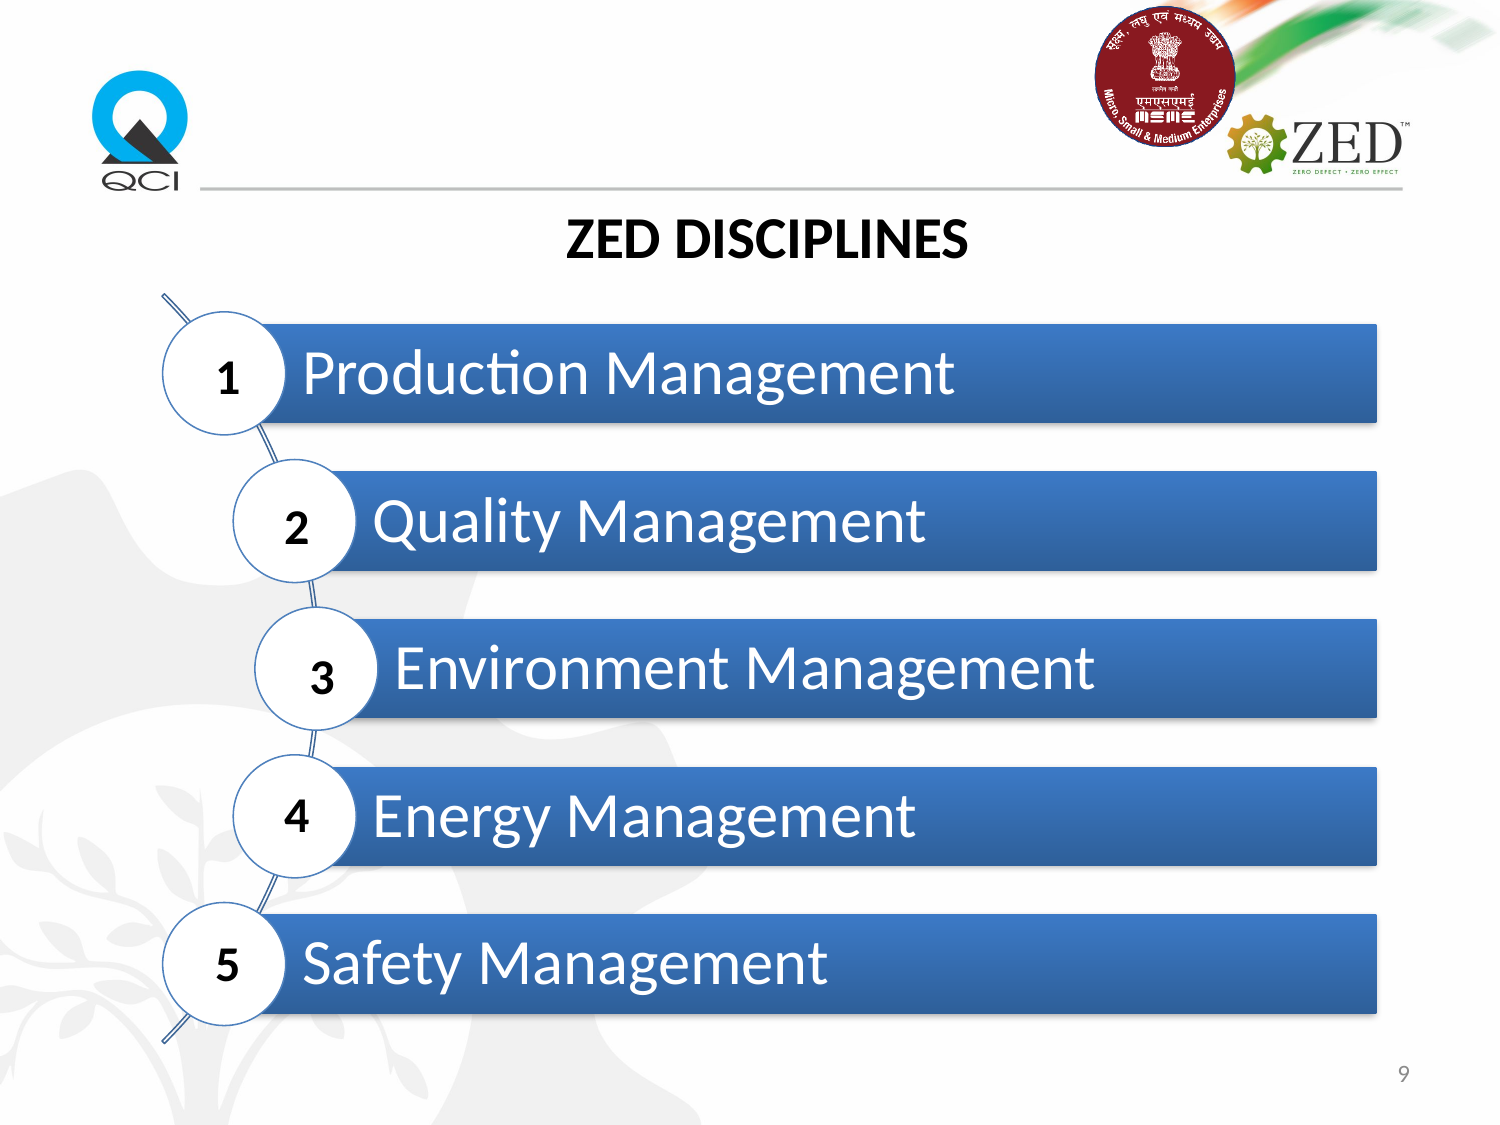

# ZED DISCIPLINES
Production Management
Quality Management
Environment Management
Energy Management
Safety Management
1
2
3
4
5
9